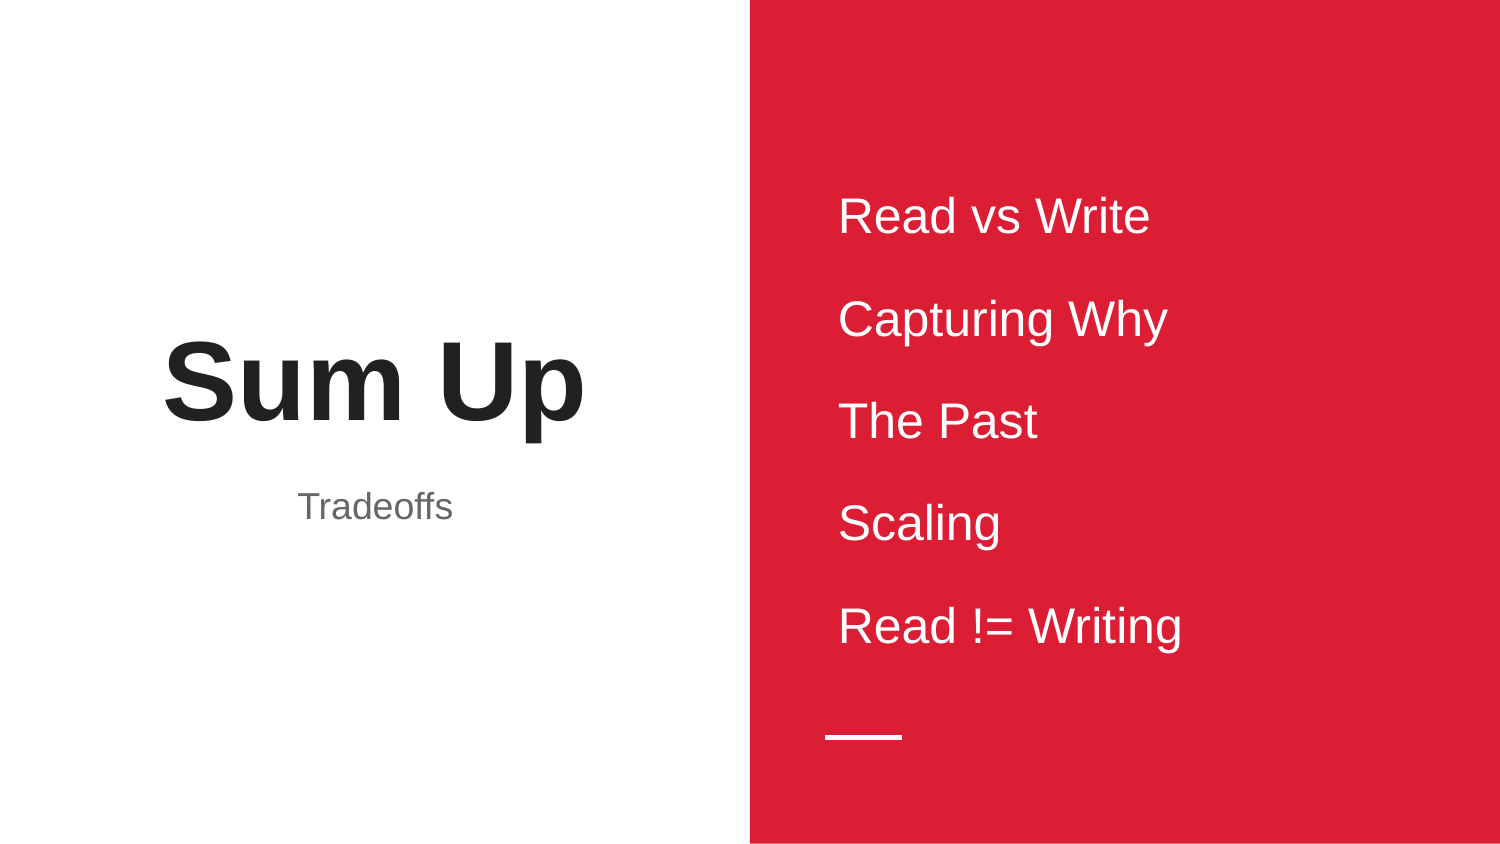

Read vs Write
Capturing Why
The Past
Scaling
Read != Writing
# Sum Up
Tradeoffs